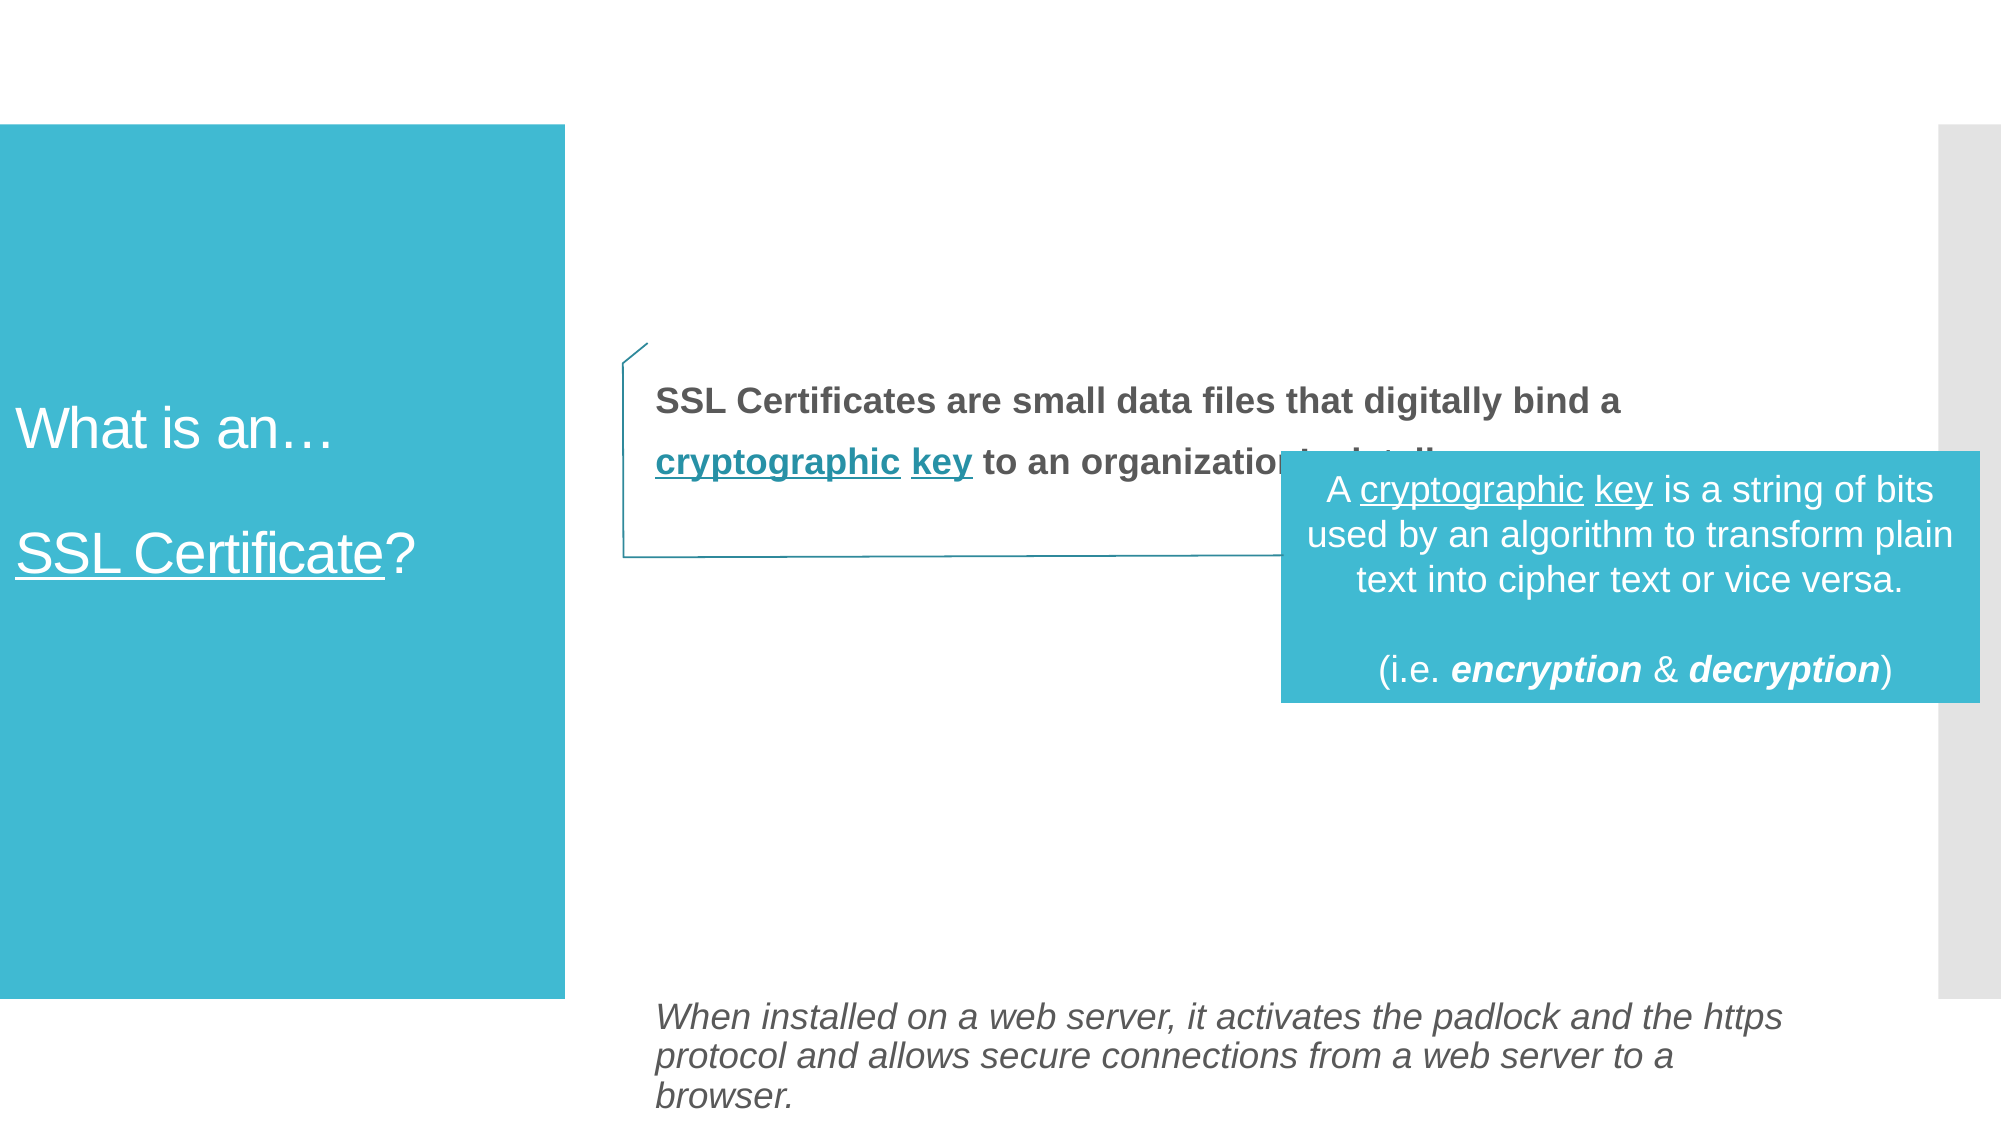

SSL Certificates are small data files that digitally bind a
cryptographic key to an organization’s details.

When installed on a web server, it activates the padlock and the https protocol and allows secure connections from a web server to a browser.

# What is an… SSL Certificate?
A cryptographic key is a string of bits used by an algorithm to transform plain text into cipher text or vice versa.

 (i.e. encryption & decryption)